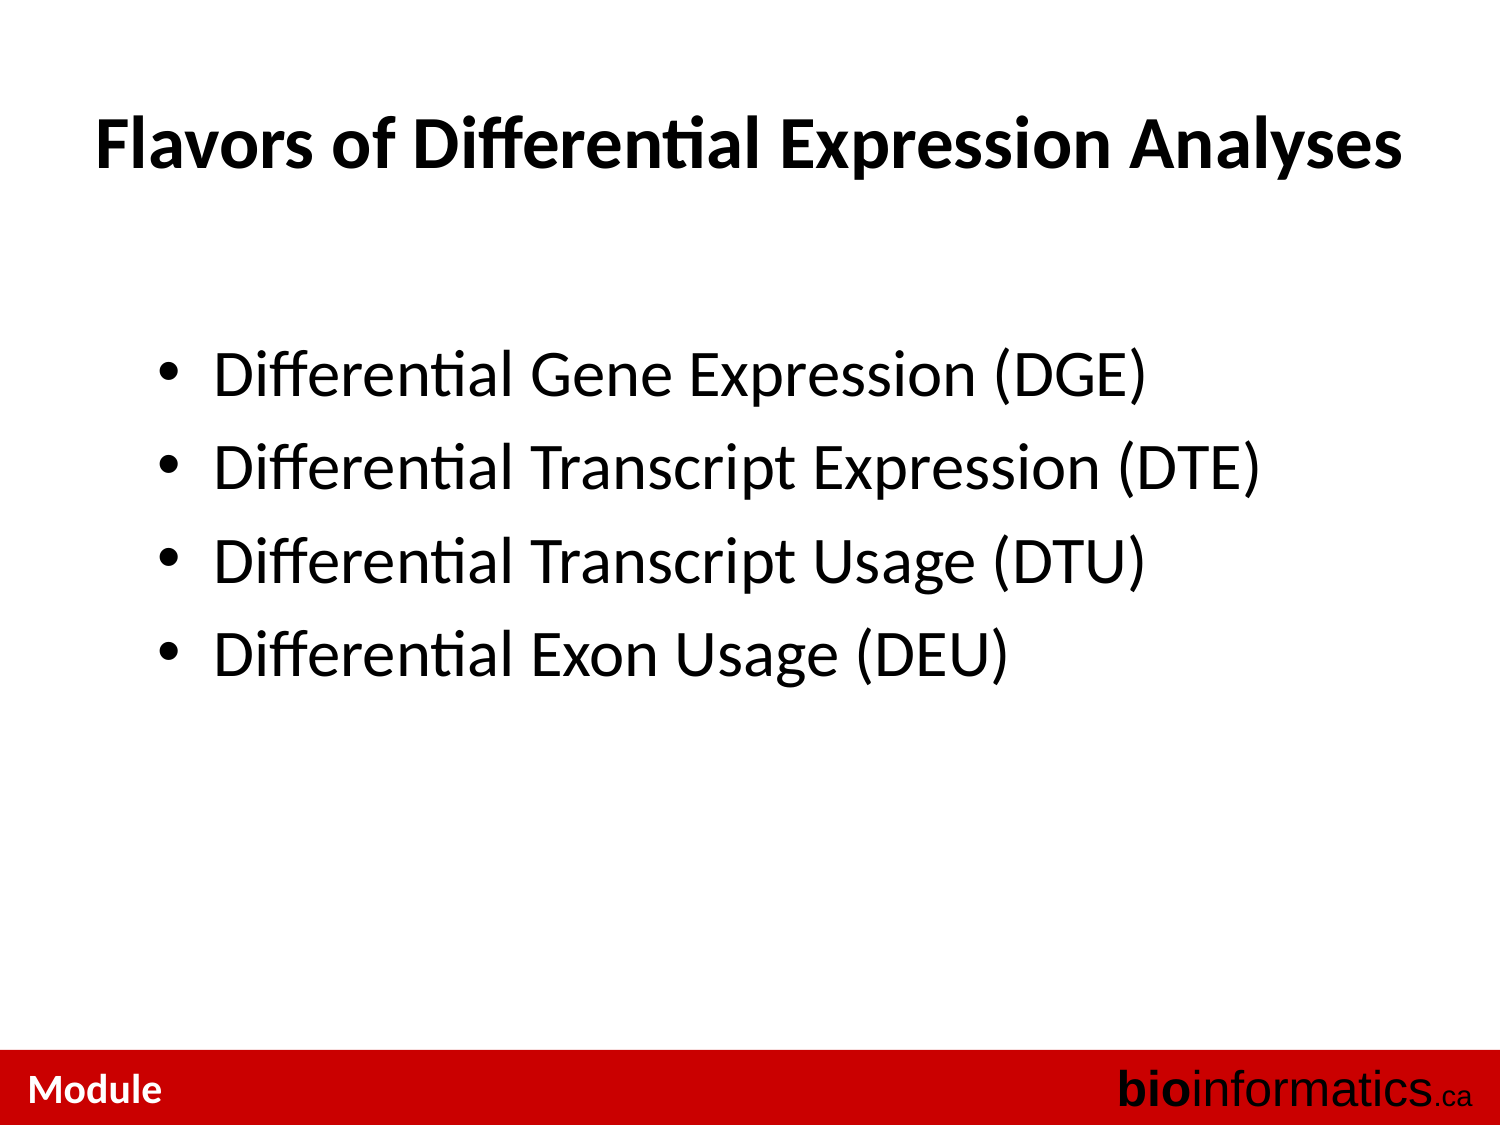

# Flavors of Differential Expression Analyses
Differential Gene Expression (DGE)
Differential Transcript Expression (DTE)
Differential Transcript Usage (DTU)
Differential Exon Usage (DEU)
bioinformatics.ca

Module